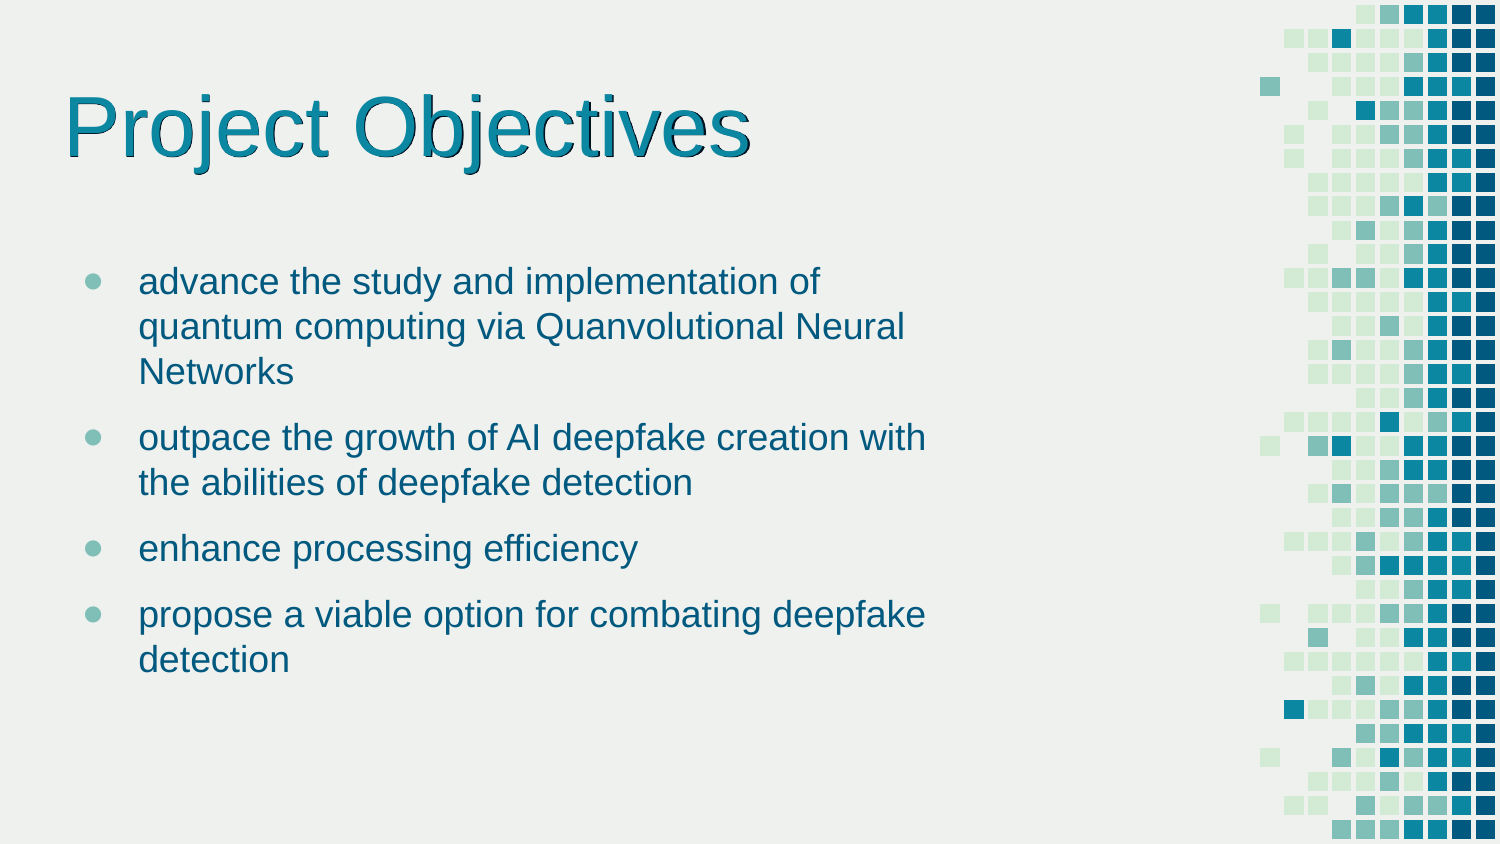

# Project Objectives
advance the study and implementation of quantum computing via Quanvolutional Neural Networks
outpace the growth of AI deepfake creation with the abilities of deepfake detection
enhance processing efficiency
propose a viable option for combating deepfake detection